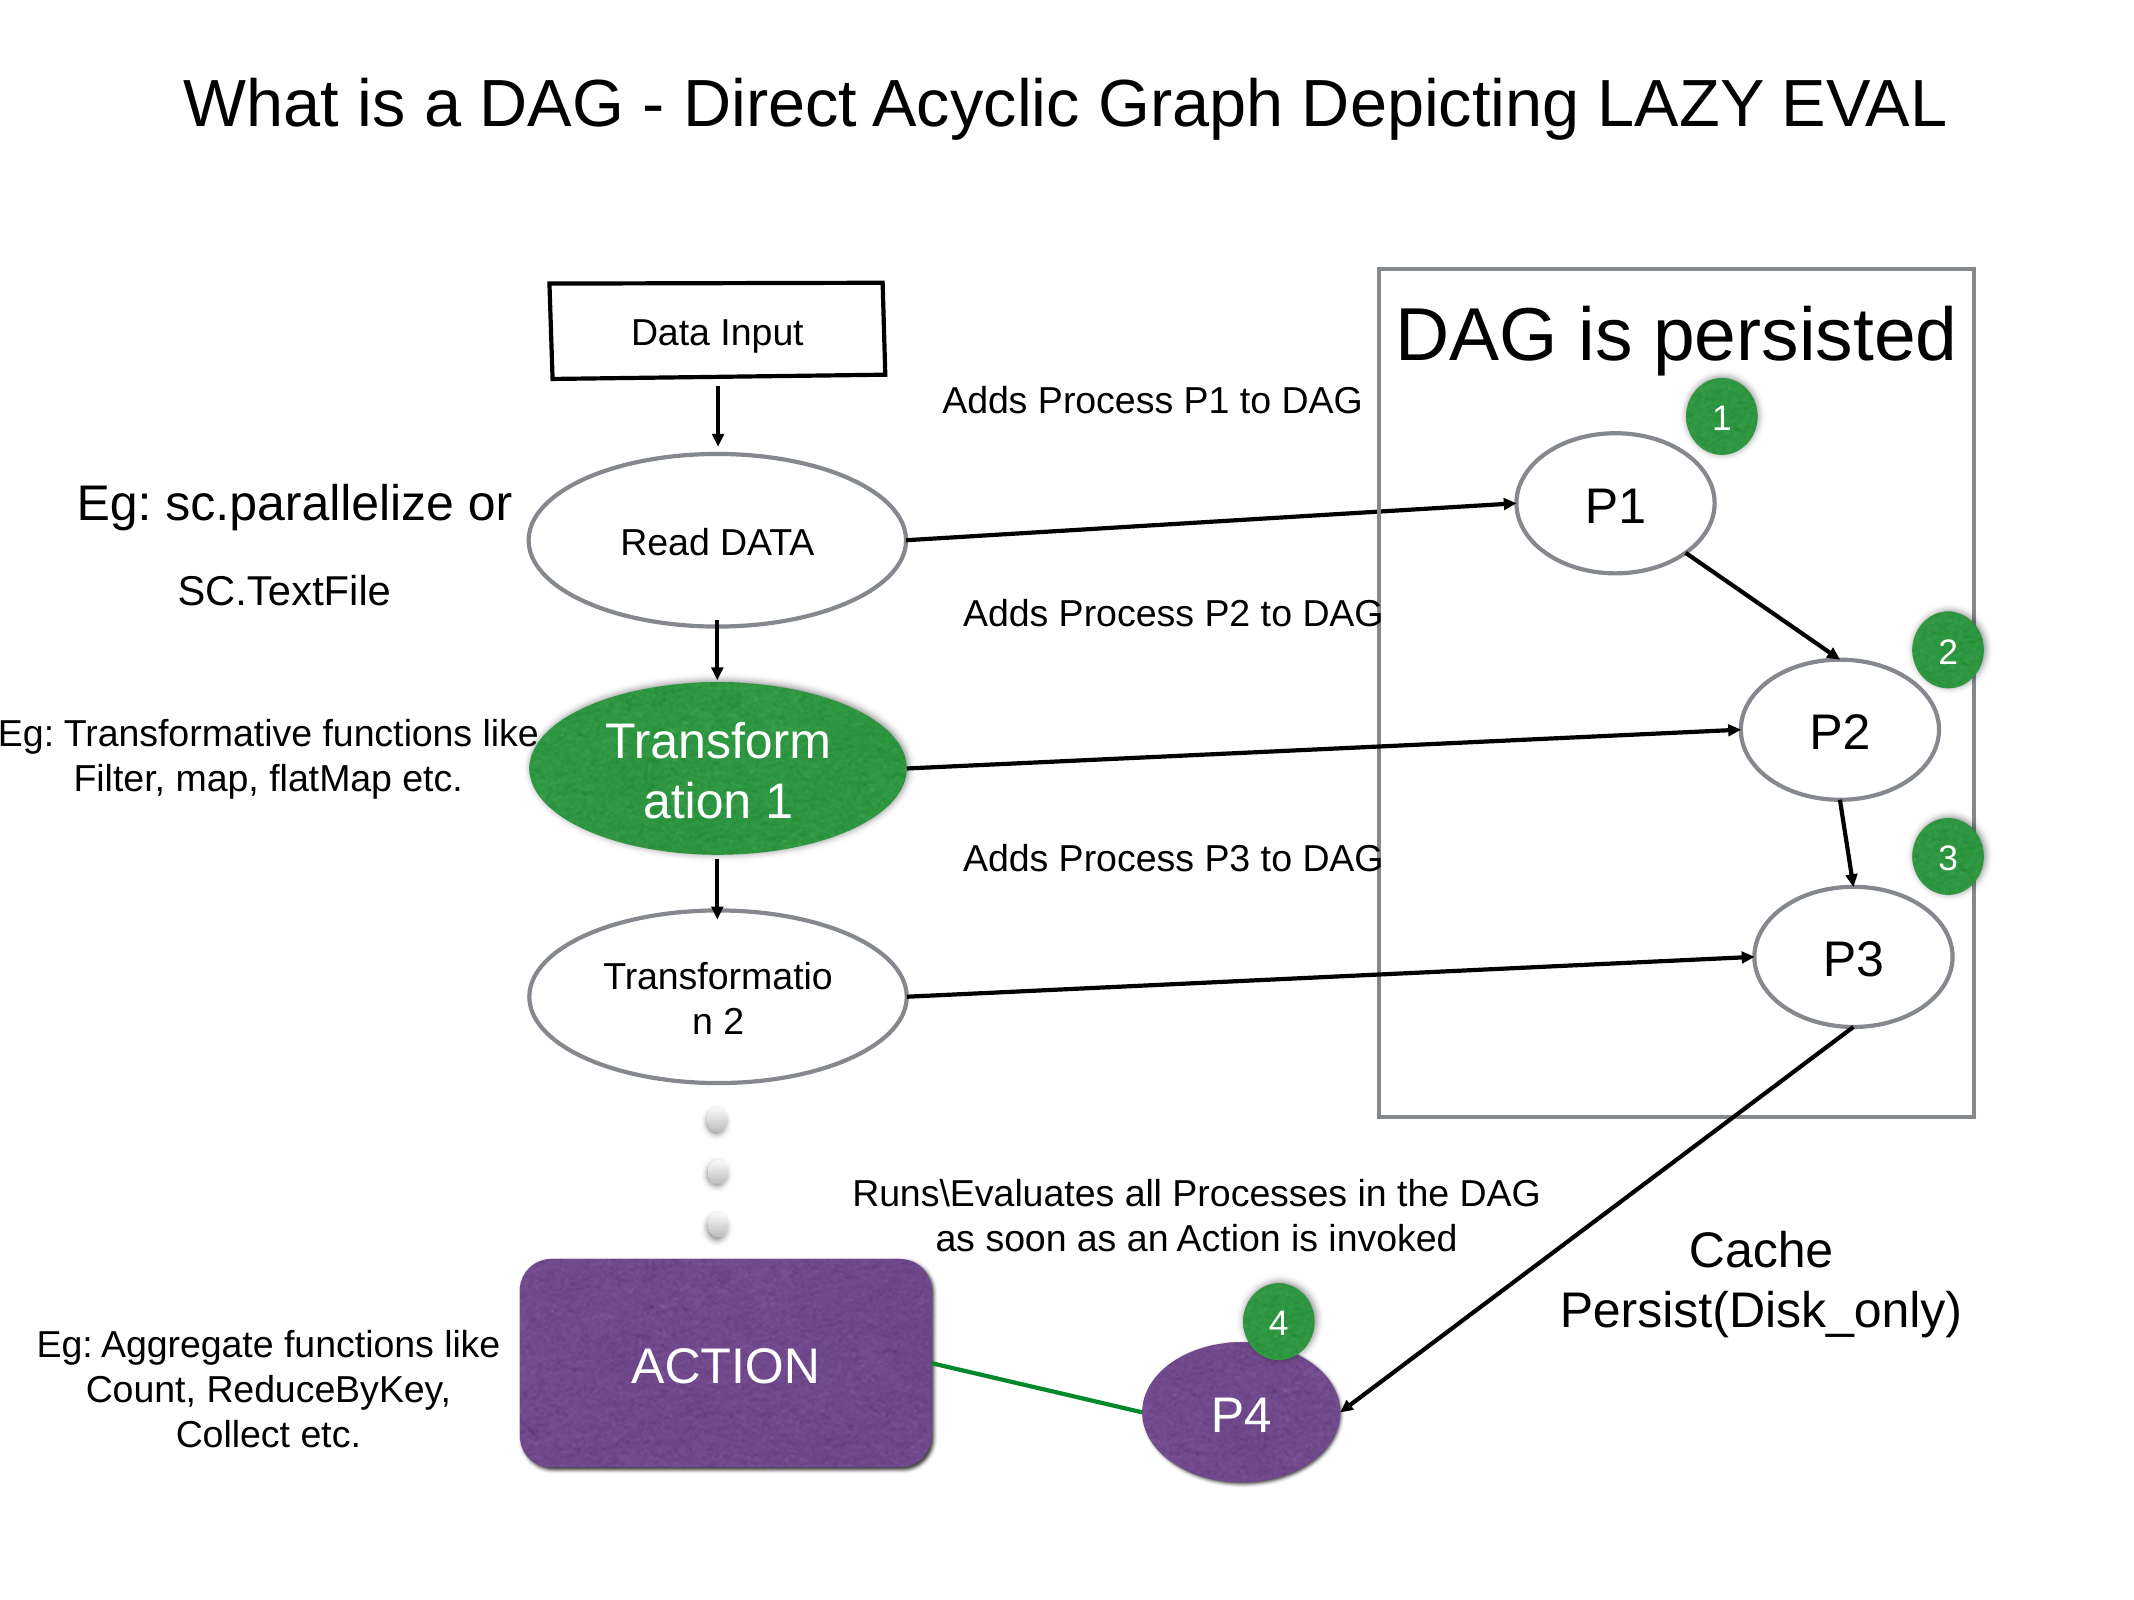

# What is a DAG - Direct Acyclic Graph Depicting LAZY EVAL

DAG is persisted

Data Input
Adds Process P1 to DAG
1

P1
Read DATA
Eg: sc.parallelize or
SC.TextFile
Adds Process P2 to DAG
2

P2
Transformation 1
Eg: Transformative functions like
Filter, map, flatMap etc.
3
Adds Process P3 to DAG

P3
Transformation 2

Runs\Evaluates all Processes in the DAG
as soon as an Action is invoked

Cache
Persist(Disk_only)

ACTION
4
Eg: Aggregate functions like
Count, ReduceByKey,
Collect etc.
P4